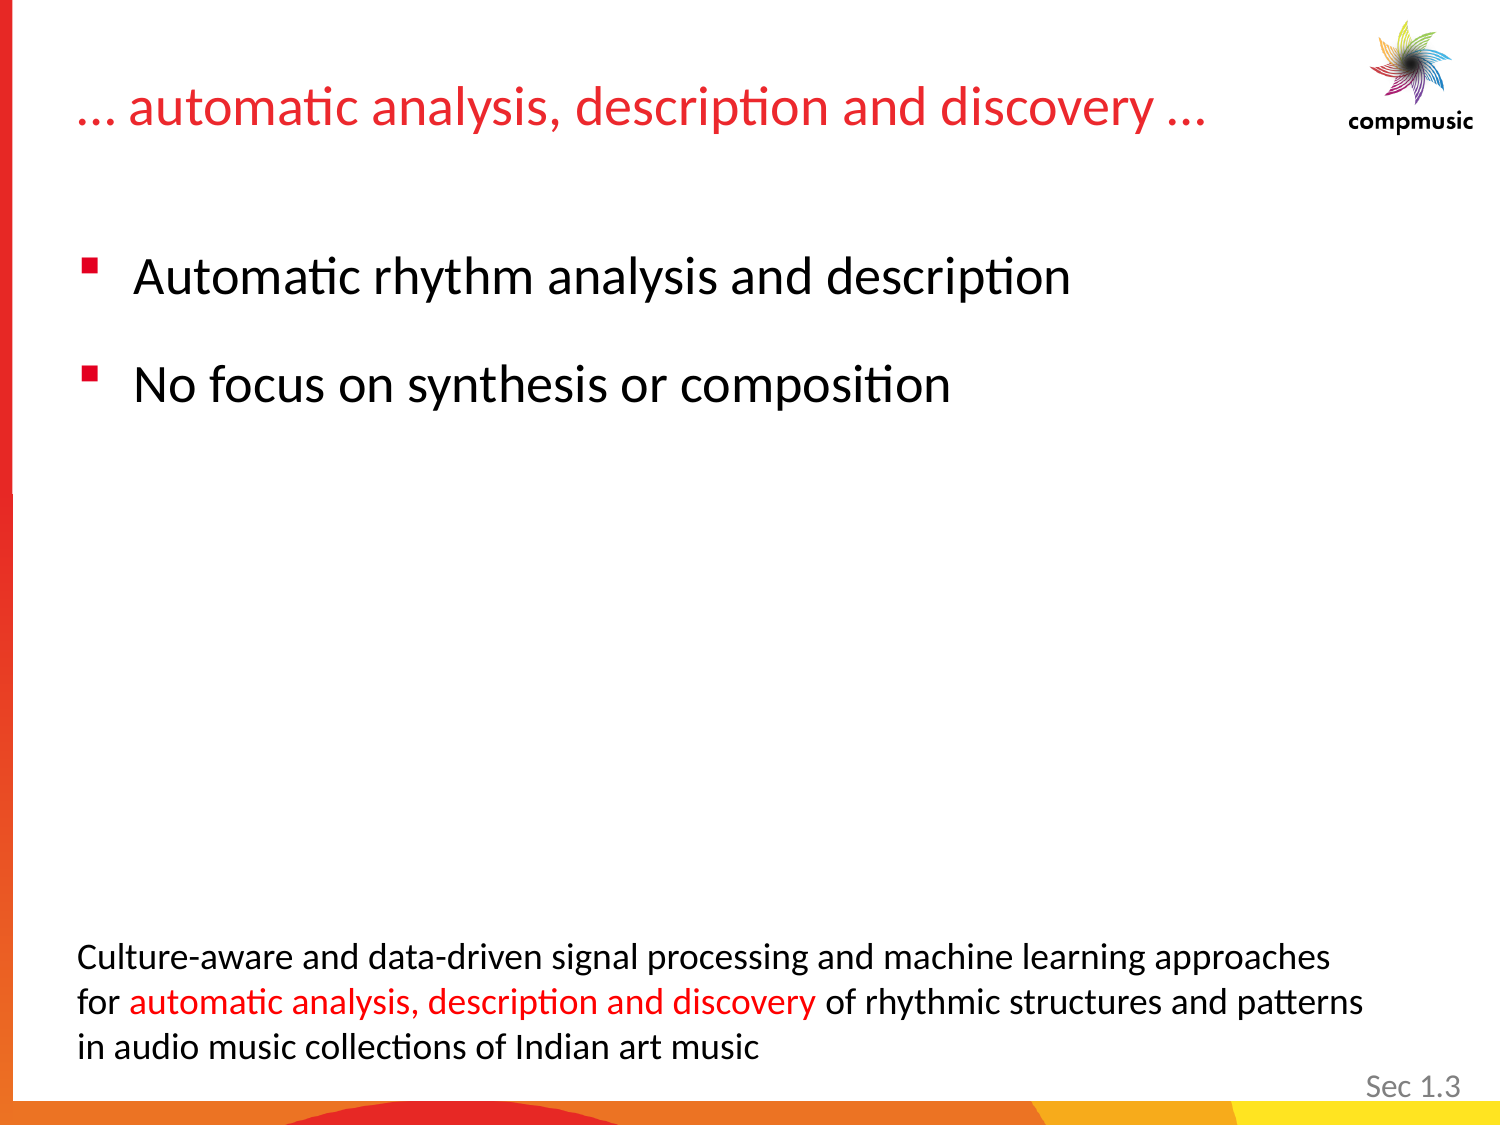

# … automatic analysis, description and discovery …
Automatic rhythm analysis and description
No focus on synthesis or composition
Culture-aware and data-driven signal processing and machine learning approaches
for automatic analysis, description and discovery of rhythmic structures and patterns in audio music collections of Indian art music
Sec 1.3